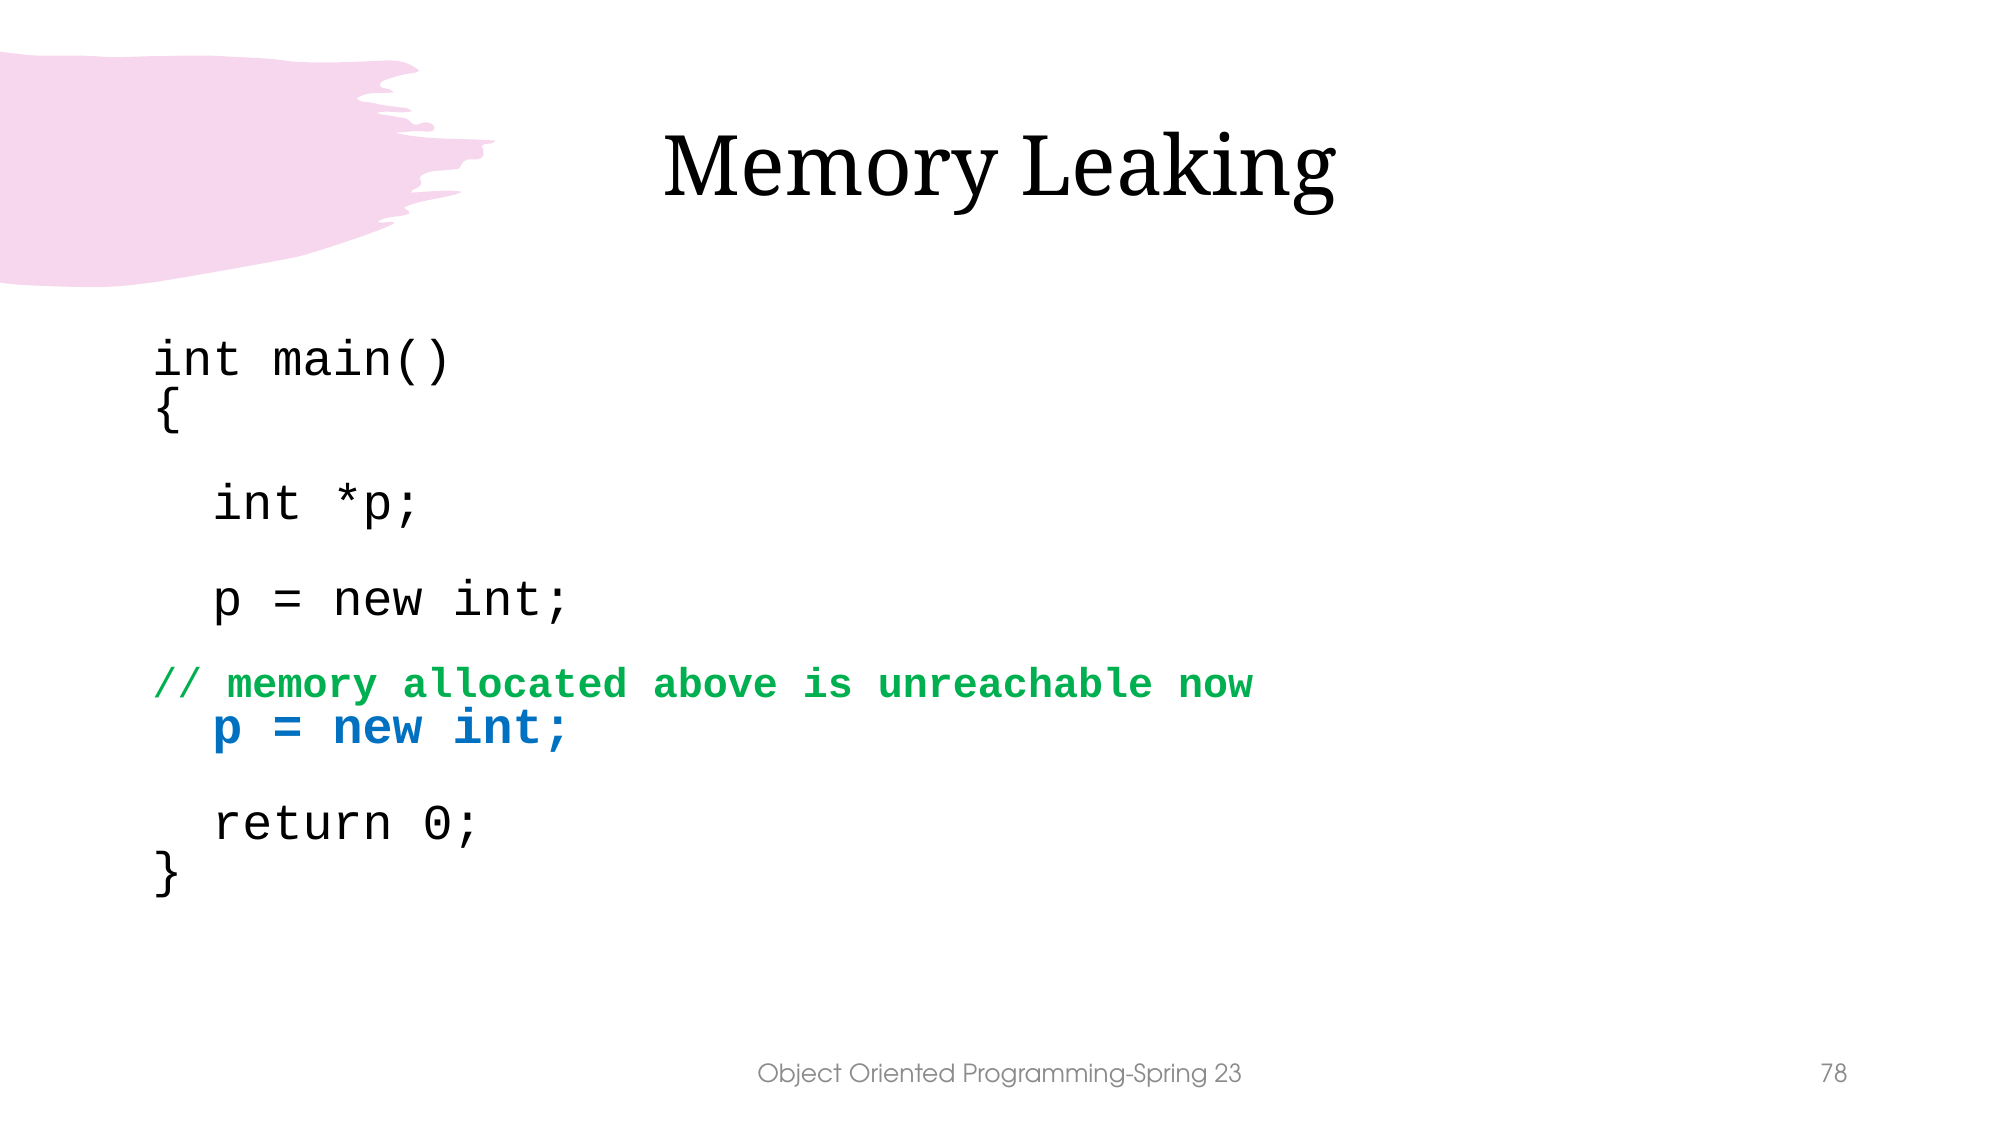

# Memory Leaking
int main()
{

  int *p;

  p = new int;

// memory allocated above is unreachable now
  p = new int;

  return 0;
}

Object Oriented Programming-Spring 23
78